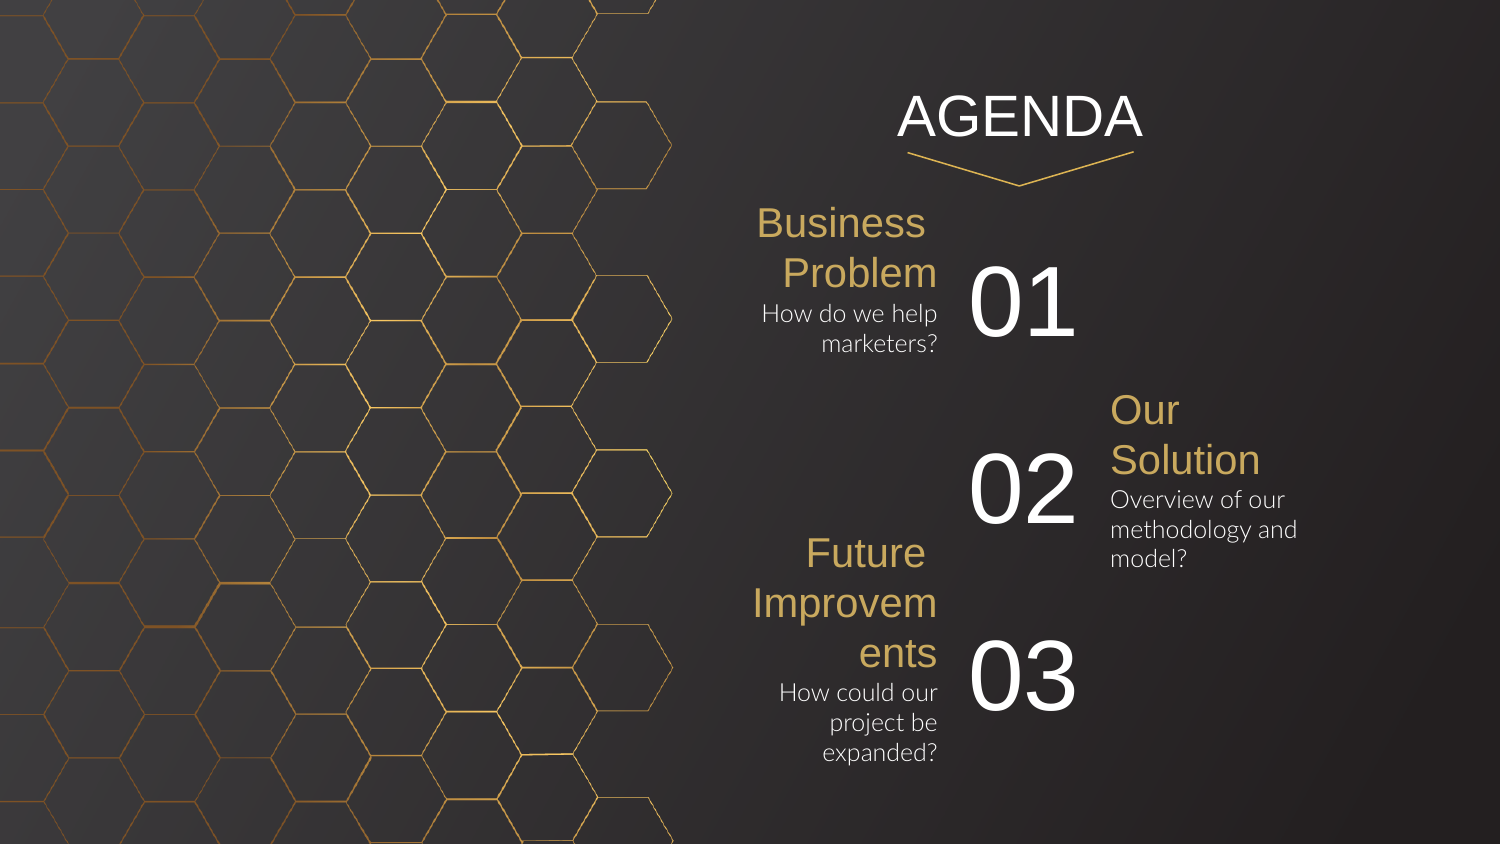

AGENDA
# Business
Problem

01
How do we help marketers?
Our
Solution
02
Overview of our methodology and model?
Future
Improvements
03
How could our project be expanded?